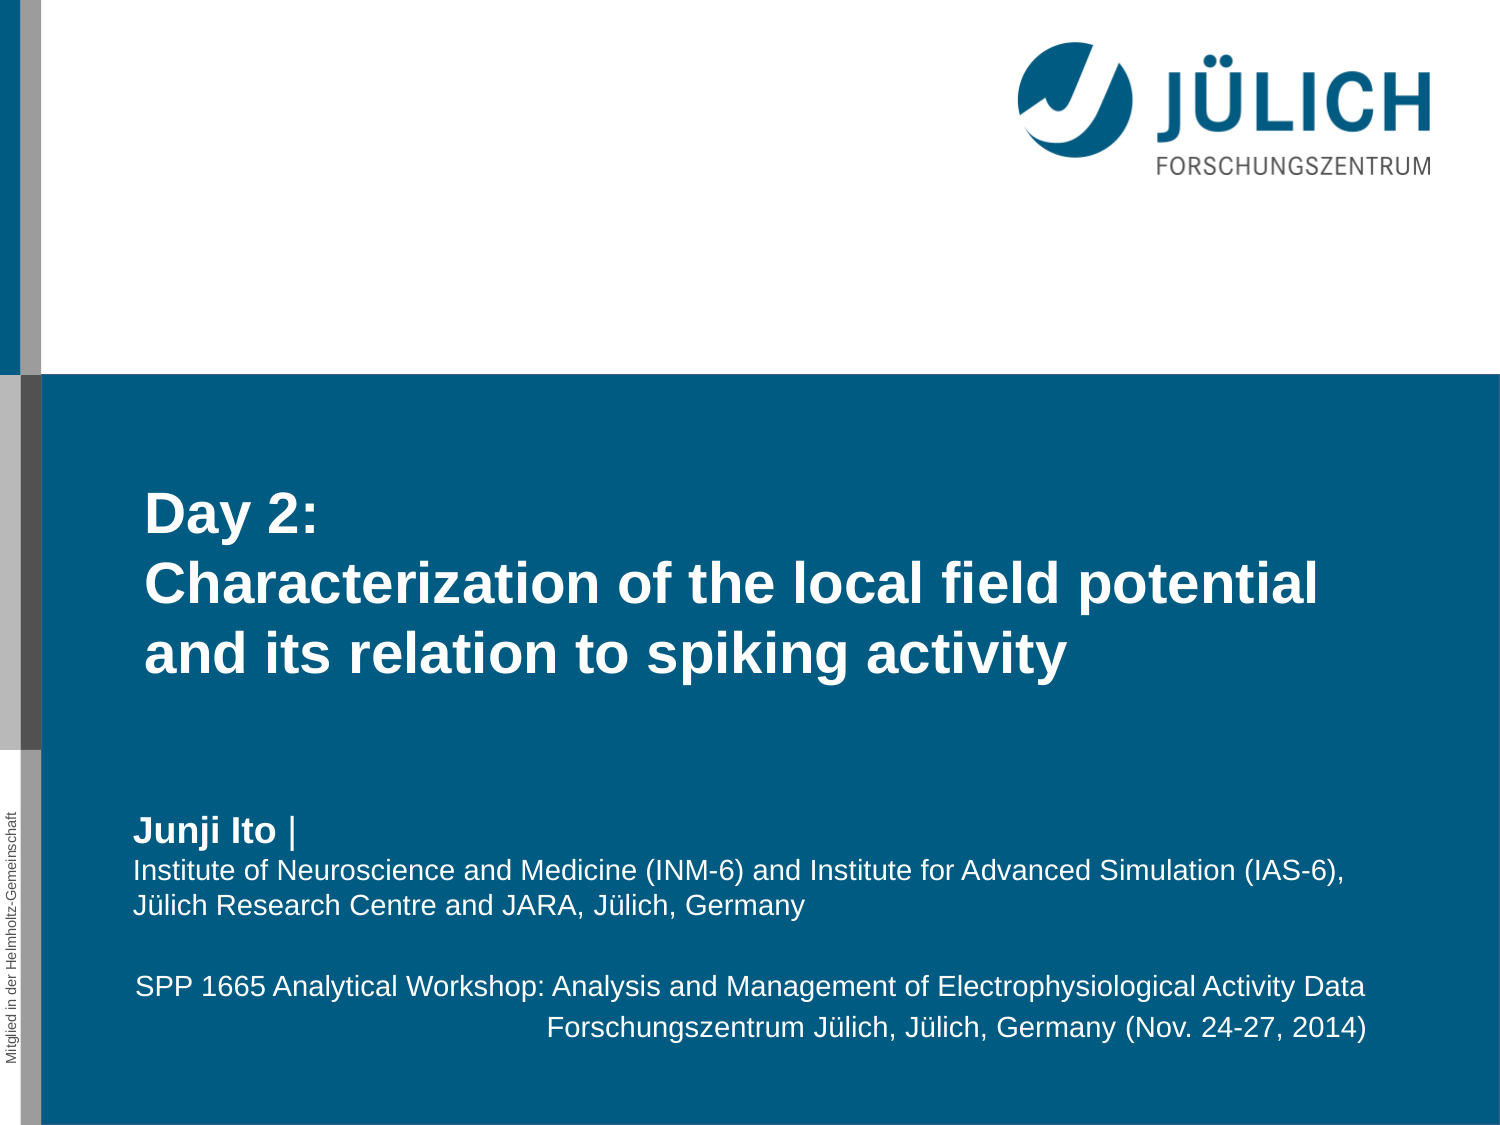

Day 2:
Characterization of the local field potential and its relation to spiking activity
Junji Ito |
Institute of Neuroscience and Medicine (INM-6) and Institute for Advanced Simulation (IAS-6), Jülich Research Centre and JARA, Jülich, Germany

SPP 1665 Analytical Workshop: Analysis and Management of Electrophysiological Activity Data
Forschungszentrum Jülich, Jülich, Germany (Nov. 24-27, 2014)